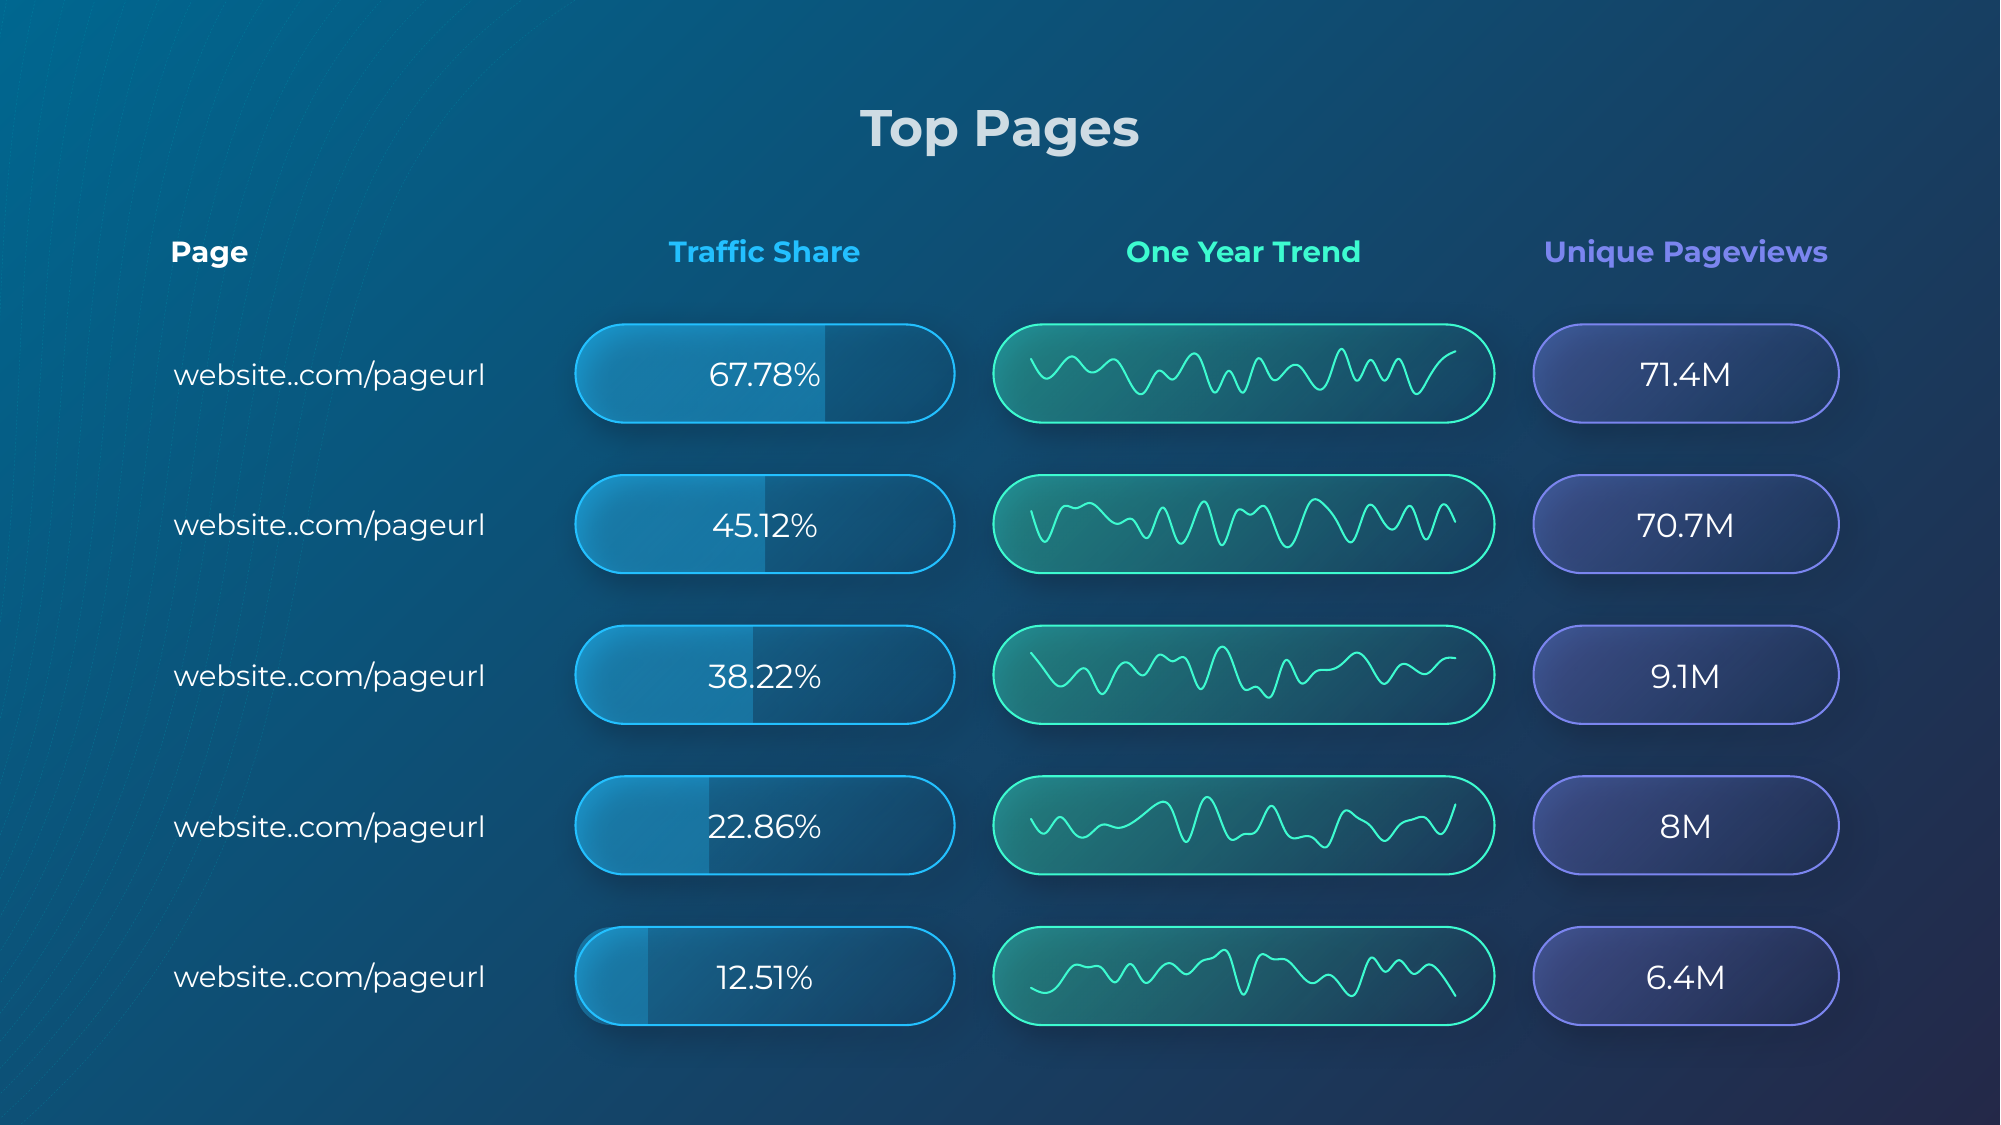

Top Pages
Page
Traffic Share
One Year Trend
Unique Pageviews

### Chart

| Category | Series 1 |
|---|---|
| 1 | 4.3 |
| 2 | 2.5 |
| 3 | 3.5 |
| 4 | 4.5 |
| 5 | 3.2 |
| 6 | 3.5 |
| 7 | 4.2 |
| 8 | 2.1 |
| 9 | 1.2 |
| 10 | 3.2 |
| 11 | 2.4 |
| 12 | 4.2 |
| 13 | 4.2 |
| 14 | 1.2 |
| 15 | 3.2 |
| 16 | 1.2 |
| 17 | 4.3 |
| 18 | 2.5 |
| 19 | 3.2 |
| 20 | 3.6 |
| 21 | 1.8 |
| 22 | 2.3 |
| 23 | 5.2 |
| 24 | 2.3 |
| 25 | 4.2 |
| 26 | 2.3 |
| 27 | 4.3 |
| 28 | 1.3 |
| 29 | 2.3 |
| 30 | 4.2 |
| 31 | 5.0 |
67.78%
71.4M
website..com/pageurl

### Chart

| Category | Series 1 |
|---|---|
| 1 | 4.158754573860262 |
| 2 | 1.350217580479272 |
| 3 | 4.277258268813773 |
| 4 | 4.410832074605253 |
| 5 | 4.891619478755897 |
| 6 | 3.827966499422511 |
| 7 | 2.995749828577204 |
| 8 | 3.299981828054381 |
| 9 | 1.7287793888621614 |
| 10 | 4.473097554210544 |
| 11 | 1.3837695599807702 |
| 12 | 2.863852456983245 |
| 13 | 4.84774925532551 |
| 14 | 1.0265676000735642 |
| 15 | 4.03395674036592 |
| 16 | 3.8265454255594036 |
| 17 | 4.559180974951327 |
| 18 | 1.5604907261054848 |
| 19 | 1.4185876708652425 |
| 20 | 4.812901362876074 |
| 21 | 4.780673461628616 |
| 22 | 2.9915740881867383 |
| 23 | 1.3809815001907753 |
| 24 | 4.578174638216376 |
| 25 | 3.352180672623678 |
| 26 | 2.721113189599456 |
| 27 | 4.561287702522479 |
| 28 | 1.5386537891947691 |
| 29 | 4.558490295752291 |
| 30 | 3.1583031065817537 |
45.12%
70.7M
website..com/pageurl

### Chart

| Category | Series 1 |
|---|---|
| 1 | 4.973574916208957 |
| 2 | 3.2976923557666047 |
| 3 | 1.885343746486889 |
| 4 | 2.7972226891599417 |
| 5 | 3.343341205022168 |
| 6 | 1.1820919323241164 |
| 7 | 3.285825008152281 |
| 8 | 3.935288104600137 |
| 9 | 2.9298657061245215 |
| 10 | 4.75437370344365 |
| 11 | 4.194964607607899 |
| 12 | 4.328676229648717 |
| 13 | 1.6312181830082966 |
| 14 | 4.729830202934591 |
| 15 | 4.8869727878220175 |
| 16 | 1.7138766412895774 |
| 17 | 1.815097078492065 |
| 18 | 1.0078547488845877 |
| 19 | 4.2892581084454875 |
| 20 | 2.2676664975089103 |
| 21 | 3.1170631392807455 |
| 22 | 3.396628386148278 |
| 23 | 3.9732544189331778 |
| 24 | 4.982936817484125 |
| 25 | 3.7649791560399617 |
| 26 | 2.119043354932209 |
| 27 | 3.739782070076297 |
| 28 | 3.5660142028455324 |
| 29 | 3.0583752812443166 |
| 30 | 4.266906552022789 |
| 31 | 4.48307321196925 |
38.22%
9.1M
website..com/pageurl

### Chart

| Category | Series 1 |
|---|---|
| 1 | 3.5439800804578585 |
| 2 | 2.219093944163384 |
| 3 | 3.714420281535992 |
| 4 | 2.3097967754635103 |
| 5 | 1.973779904929922 |
| 6 | 2.9954541611825323 |
| 7 | 2.7403579035555765 |
| 8 | 3.078702917312437 |
| 9 | 4.016304644521865 |
| 10 | 4.992469050881667 |
| 11 | 4.281913163255421 |
| 12 | 1.4298510939875837 |
| 13 | 4.886150041528595 |
| 14 | 4.754890330509172 |
| 15 | 1.7765205370291697 |
| 16 | 2.121849290075498 |
| 17 | 2.53792800751488 |
| 18 | 4.744955704915274 |
| 19 | 2.3601150688122754 |
| 20 | 1.8409265116857991 |
| 21 | 1.7338149969910646 |
| 22 | 1.0864356159213298 |
| 23 | 4.065639858293018 |
| 24 | 3.731742352437688 |
| 25 | 2.8836932305420264 |
| 26 | 1.519567076378304 |
| 27 | 2.9239577061329696 |
| 28 | 3.5081718935448896 |
| 29 | 3.530714384826414 |
| 30 | 2.151608662471367 |
| 31 | 4.887879525971628 |
22.86%
8M
website..com/pageurl

### Chart

| Category | Series 1 |
|---|---|
| 1 | 1.8618308894350988 |
| 2 | 1.3942465888663058 |
| 3 | 2.213533863428557 |
| 4 | 3.9095036775272334 |
| 5 | 3.755607090089482 |
| 6 | 3.694017625159841 |
| 7 | 2.3920812718865534 |
| 8 | 4.052580294258482 |
| 9 | 2.3738765169031124 |
| 10 | 3.454948696755279 |
| 11 | 4.049983827935762 |
| 12 | 3.116753167696985 |
| 13 | 4.2593921365592955 |
| 14 | 4.744425530117024 |
| 15 | 4.9099053987200545 |
| 16 | 1.2417352509266464 |
| 17 | 4.493316721967671 |
| 18 | 4.550318972641616 |
| 19 | 4.4595350328624175 |
| 20 | 3.166003735348595 |
| 21 | 2.3007713568201797 |
| 22 | 3.0712751910418965 |
| 23 | 1.8802860539390065 |
| 24 | 1.4691734005088337 |
| 25 | 4.606047306407257 |
| 26 | 3.3576561370196485 |
| 27 | 4.40440467984317 |
| 28 | 3.1654731306694304 |
| 29 | 3.977175592319814 |
| 30 | 3.111893963523129 |
| 31 | 1.1154665201414464 |
12.51%
6.4M
website..com/pageurl